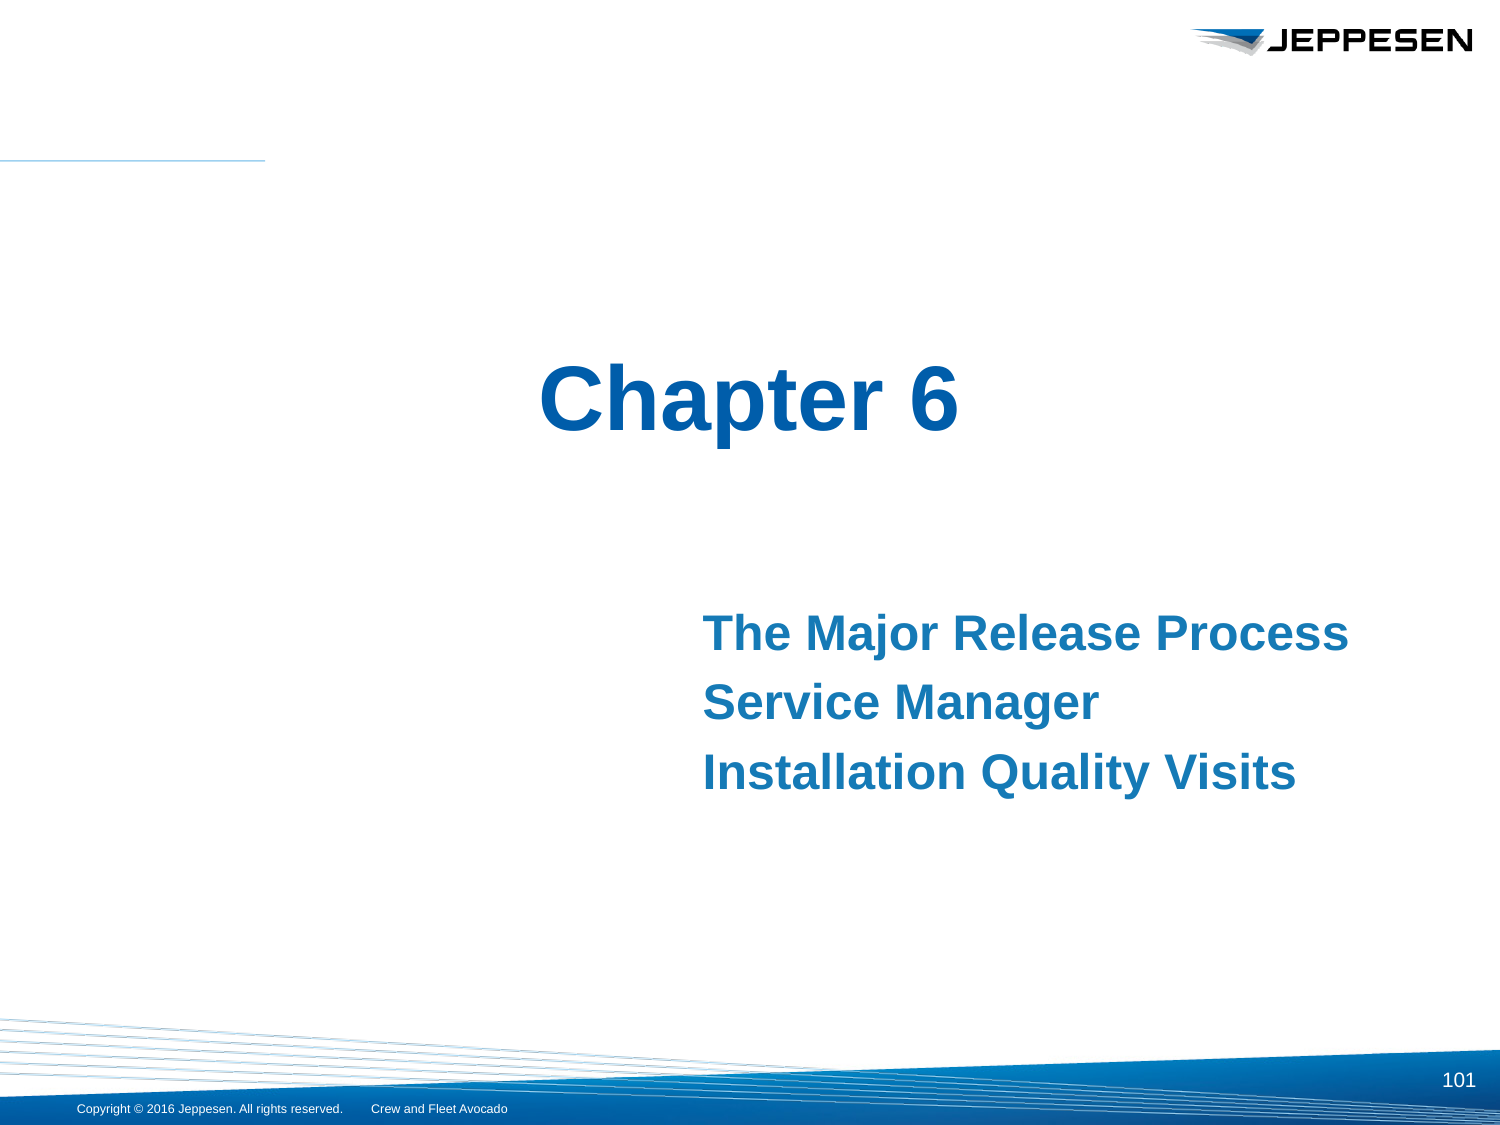

# Chapter 6
The Major Release Process
Service Manager
Installation Quality Visits
101